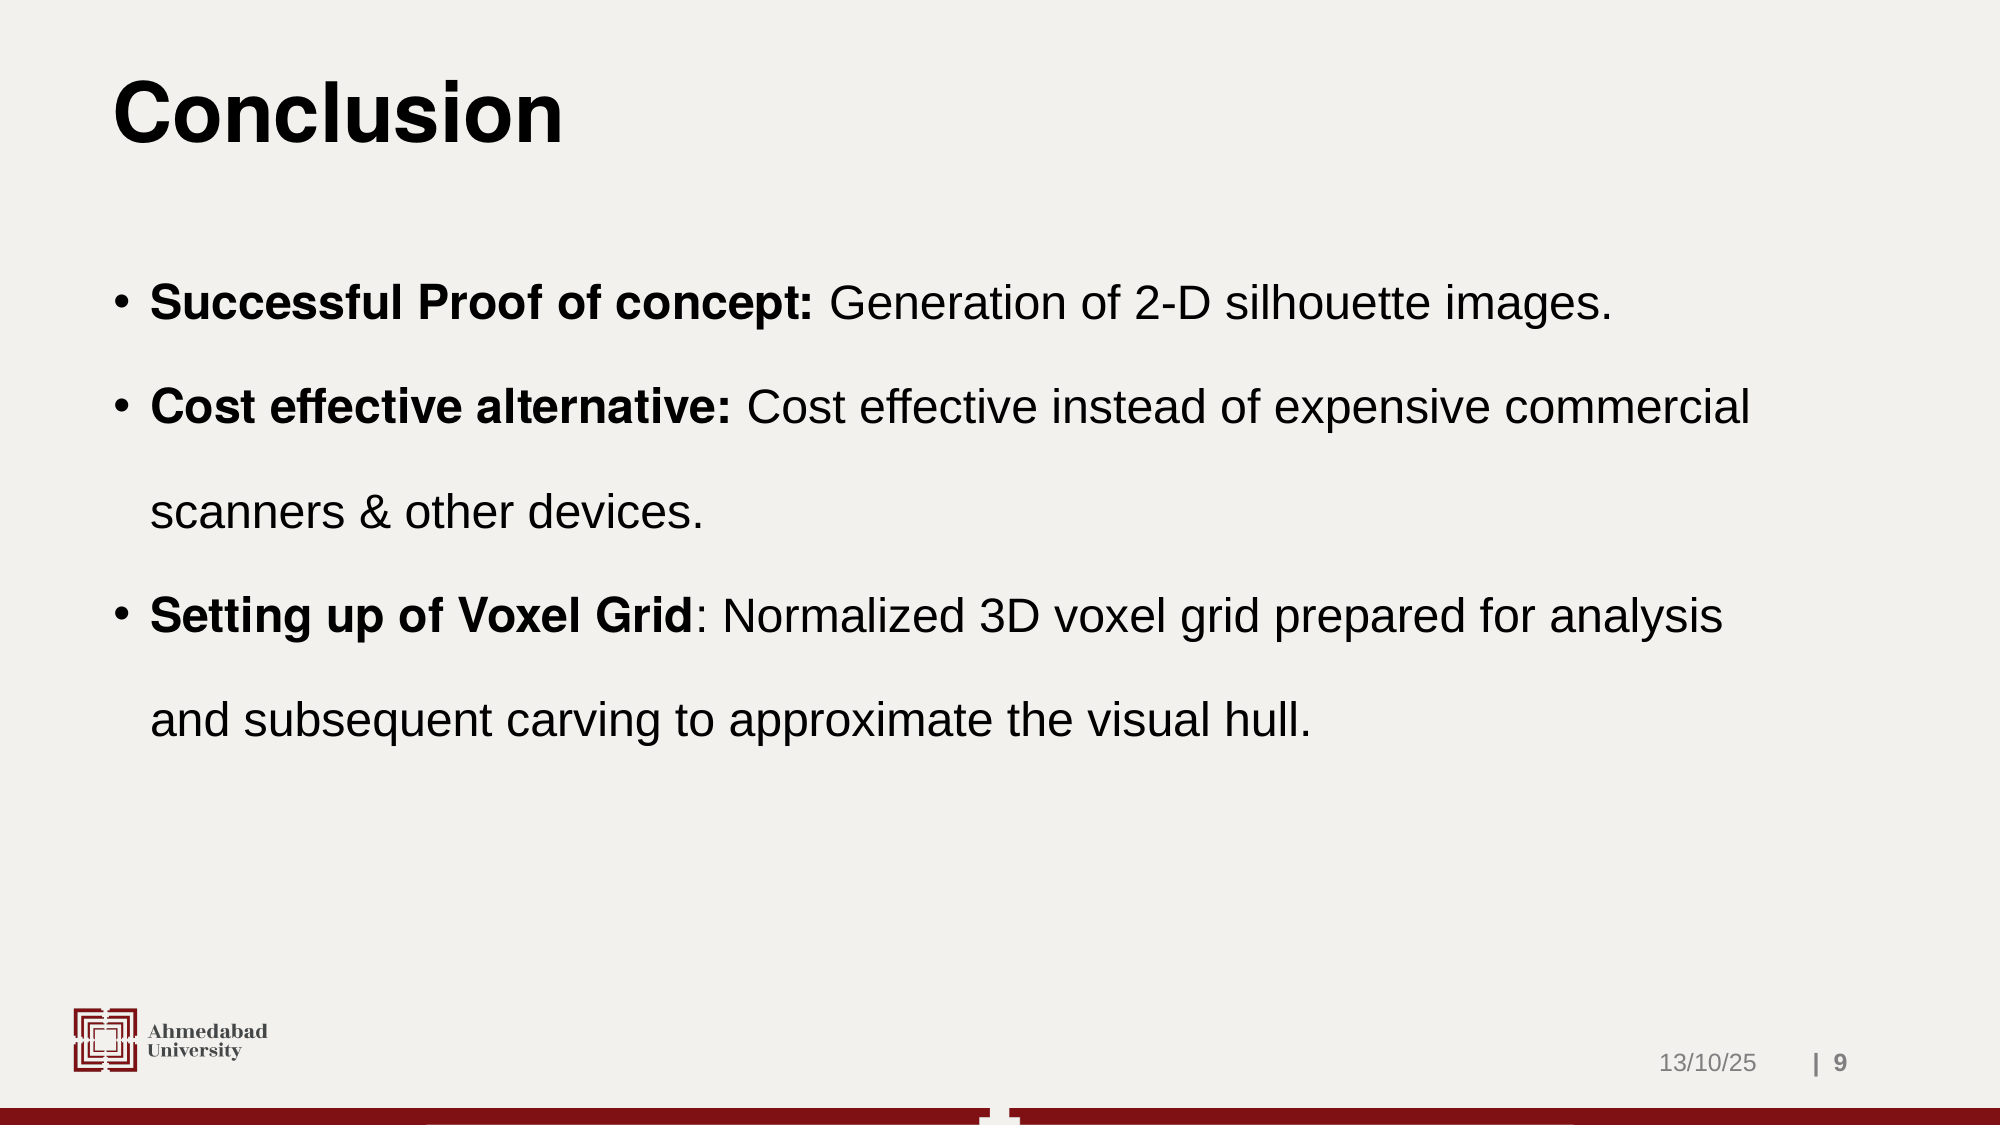

# Conclusion
Successful Proof of concept: Generation of 2-D silhouette images.
Cost effective alternative: Cost effective instead of expensive commercial scanners & other devices.
Setting up of Voxel Grid: Normalized 3D voxel grid prepared for analysis and subsequent carving to approximate the visual hull.

13/10/25
|  9